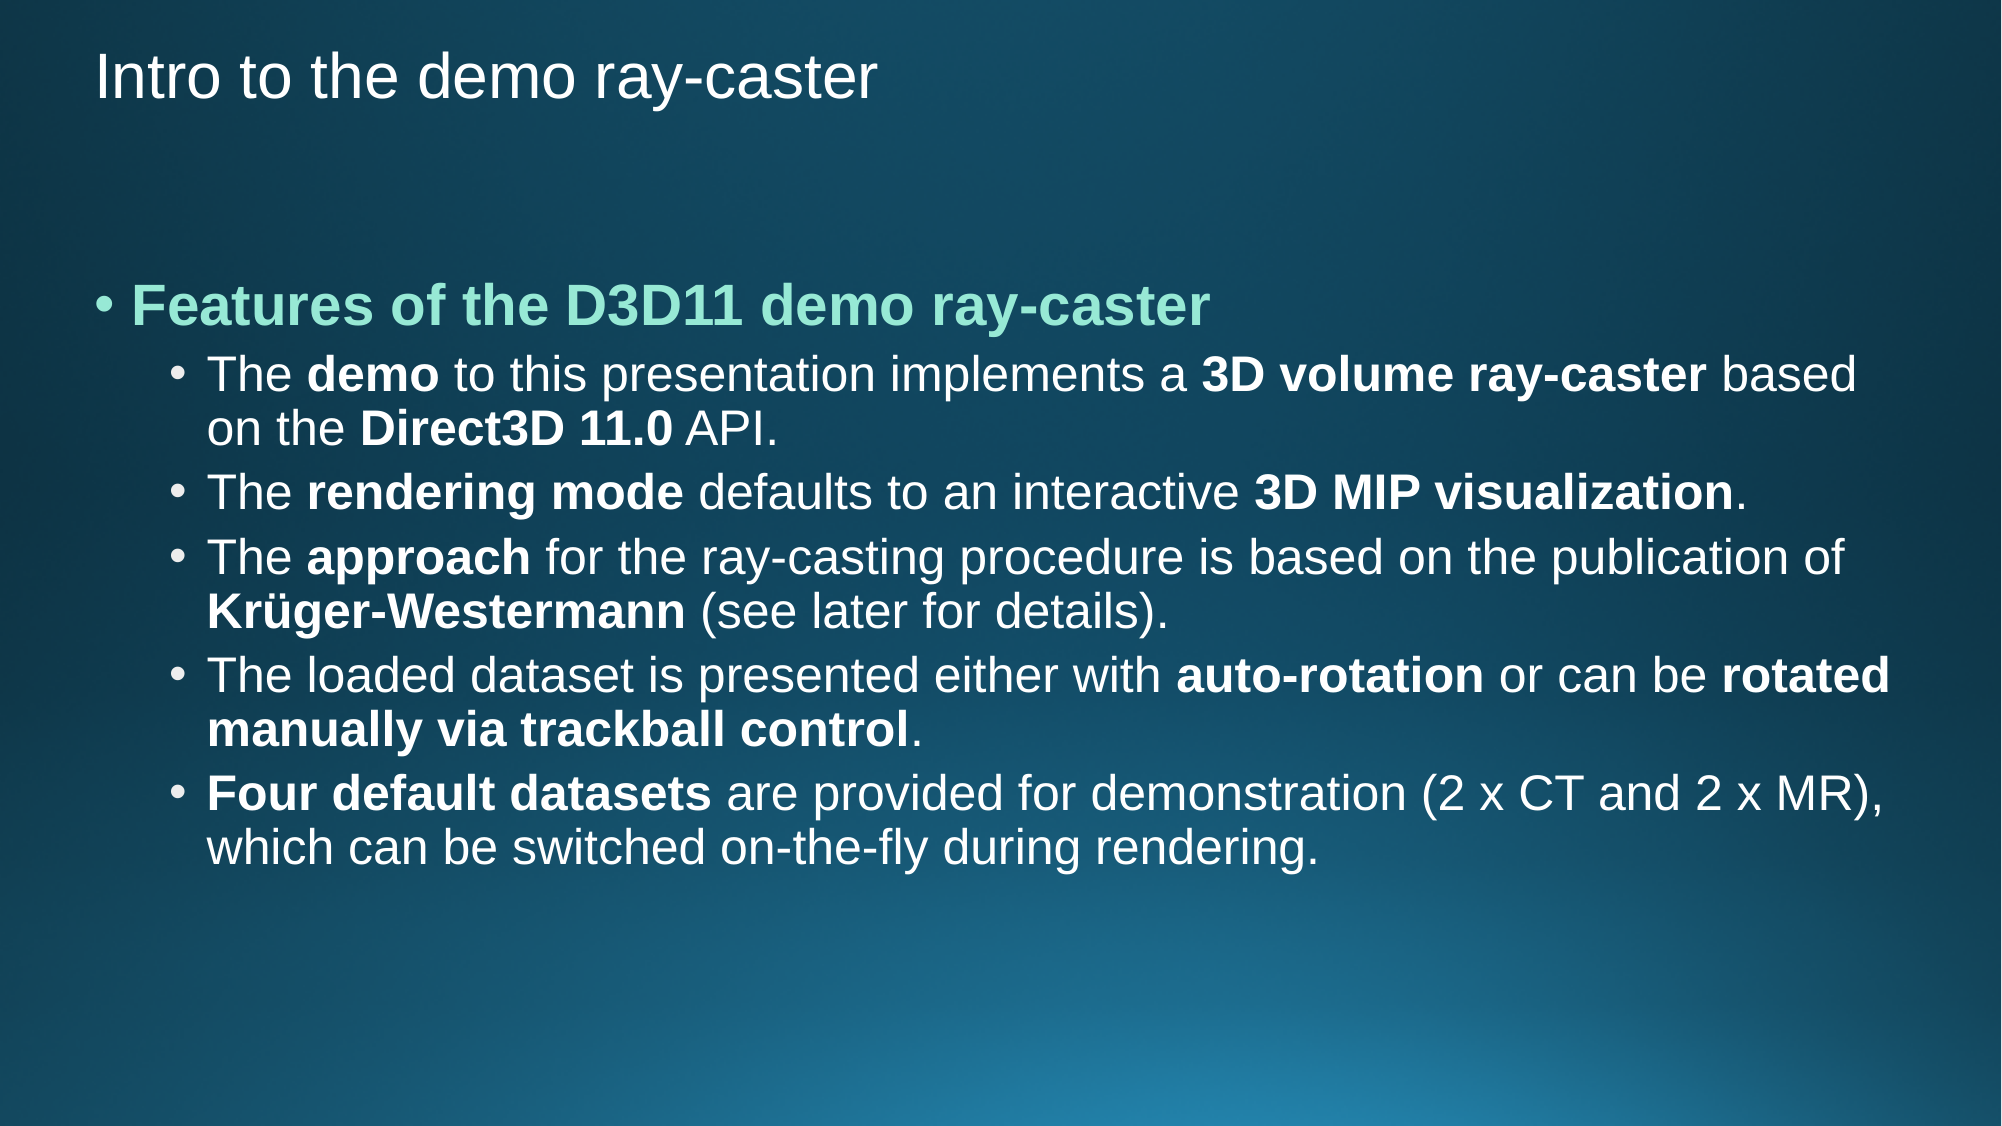

# Intro to the demo ray-caster
Features of the D3D11 demo ray-caster
The demo to this presentation implements a 3D volume ray-caster based on the Direct3D 11.0 API.
The rendering mode defaults to an interactive 3D MIP visualization.
The approach for the ray-casting procedure is based on the publication of Krüger-Westermann (see later for details).
The loaded dataset is presented either with auto-rotation or can be rotated manually via trackball control.
Four default datasets are provided for demonstration (2 x CT and 2 x MR), which can be switched on-the-fly during rendering.